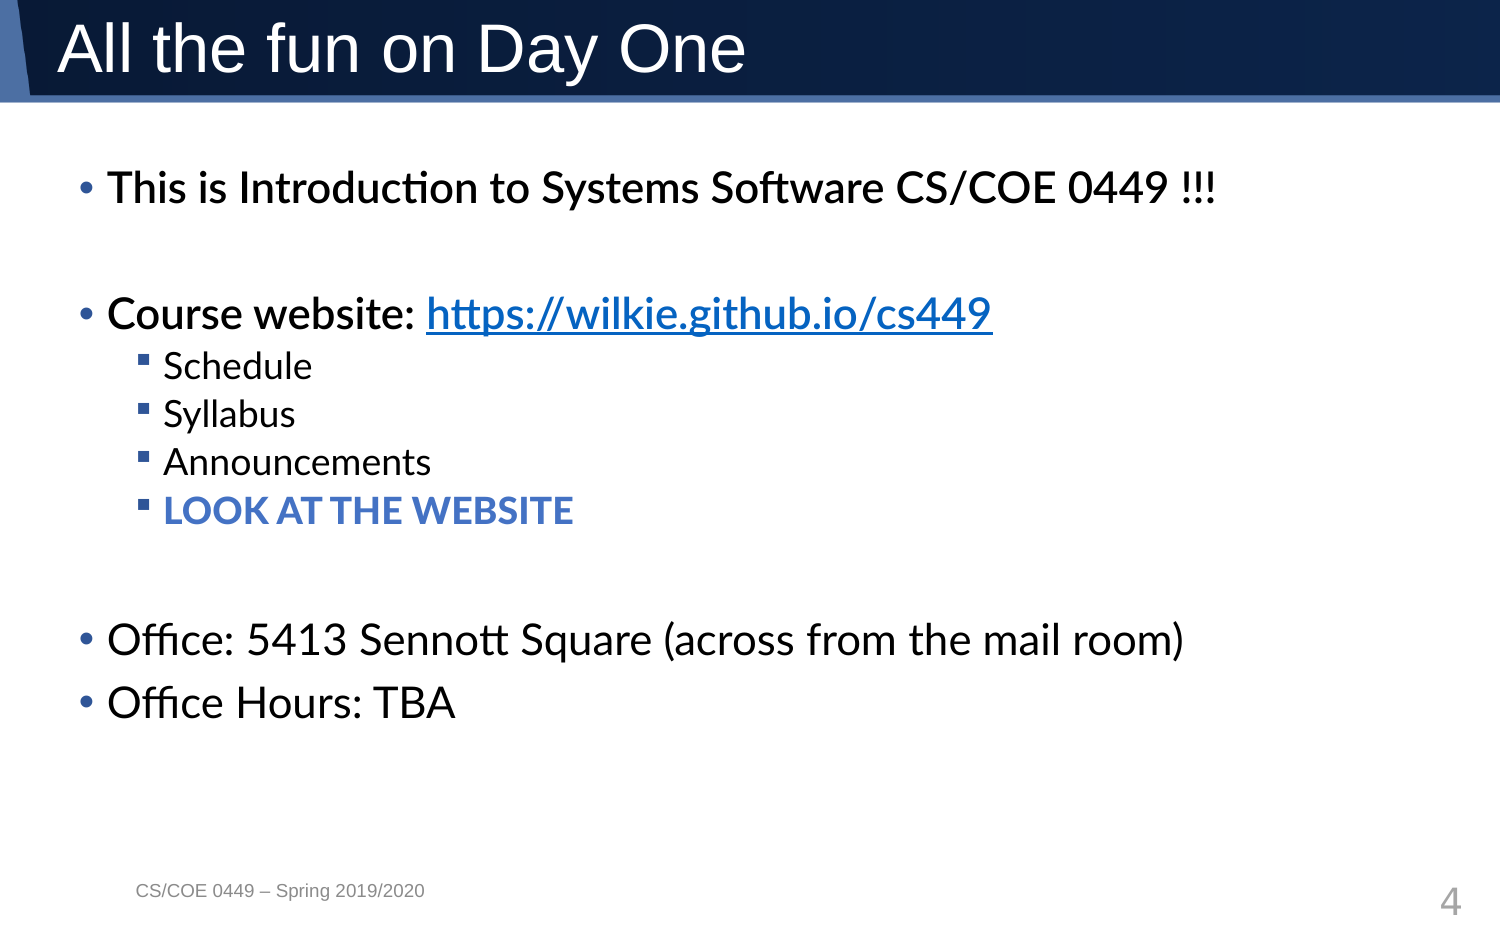

# All the fun on Day One
This is Introduction to Systems Software CS/COE 0449 !!!

Course website: https://wilkie.github.io/cs449
Schedule
Syllabus
Announcements
LOOK AT THE WEBSITE

Office: 5413 Sennott Square (across from the mail room)
Office Hours: TBA
CS/COE 0449 – Spring 2019/2020
4